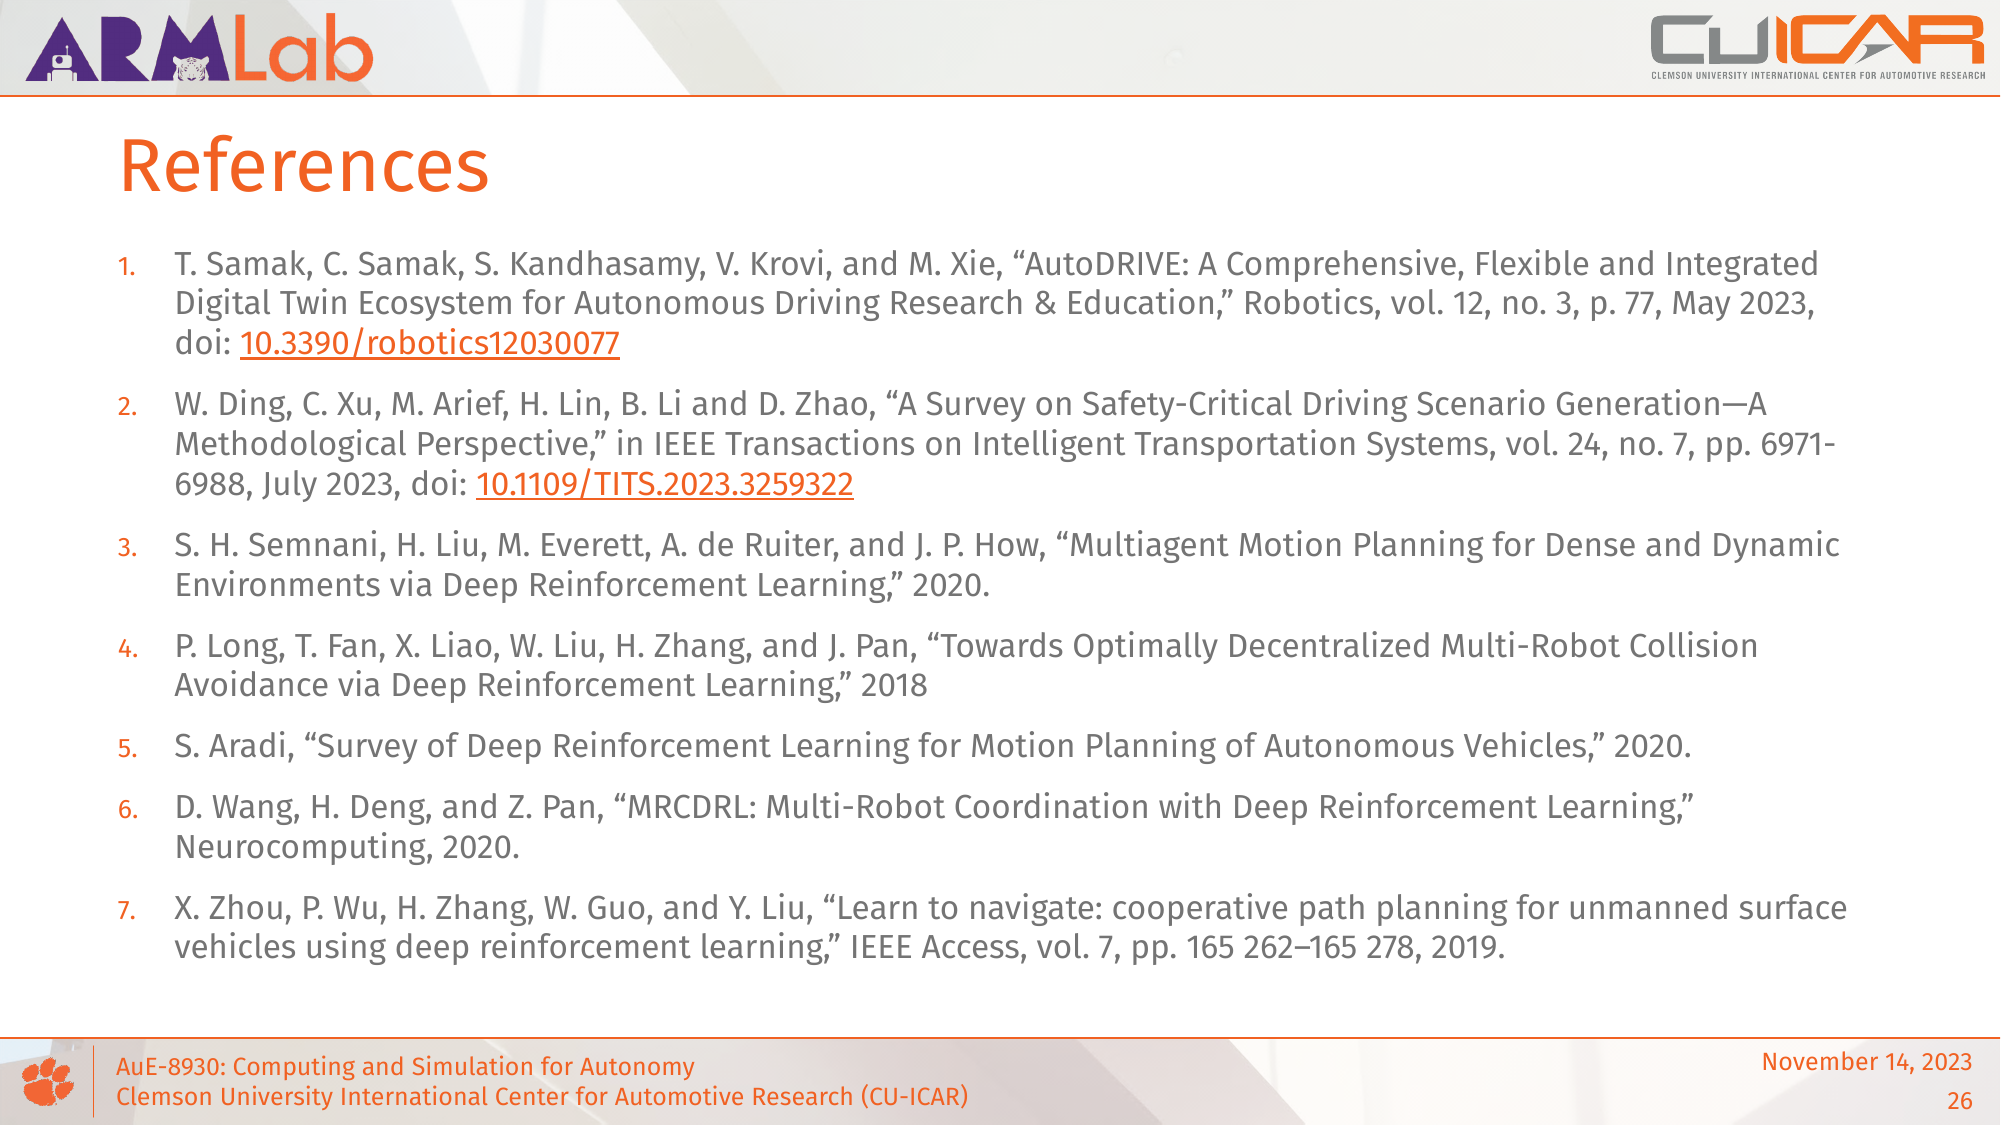

References
T. Samak, C. Samak, S. Kandhasamy, V. Krovi, and M. Xie, “AutoDRIVE: A Comprehensive, Flexible and Integrated Digital Twin Ecosystem for Autonomous Driving Research & Education,” Robotics, vol. 12, no. 3, p. 77, May 2023, doi: 10.3390/robotics12030077
W. Ding, C. Xu, M. Arief, H. Lin, B. Li and D. Zhao, “A Survey on Safety-Critical Driving Scenario Generation—A Methodological Perspective,” in IEEE Transactions on Intelligent Transportation Systems, vol. 24, no. 7, pp. 6971-6988, July 2023, doi: 10.1109/TITS.2023.3259322
S. H. Semnani, H. Liu, M. Everett, A. de Ruiter, and J. P. How, “Multiagent Motion Planning for Dense and Dynamic Environments via Deep Reinforcement Learning,” 2020.
P. Long, T. Fan, X. Liao, W. Liu, H. Zhang, and J. Pan, “Towards Optimally Decentralized Multi-Robot Collision Avoidance via Deep Reinforcement Learning,” 2018
S. Aradi, “Survey of Deep Reinforcement Learning for Motion Planning of Autonomous Vehicles,” 2020.
D. Wang, H. Deng, and Z. Pan, “MRCDRL: Multi-Robot Coordination with Deep Reinforcement Learning,” Neurocomputing, 2020.
X. Zhou, P. Wu, H. Zhang, W. Guo, and Y. Liu, “Learn to navigate: cooperative path planning for unmanned surface vehicles using deep reinforcement learning,” IEEE Access, vol. 7, pp. 165 262–165 278, 2019.
November 14, 2023
26